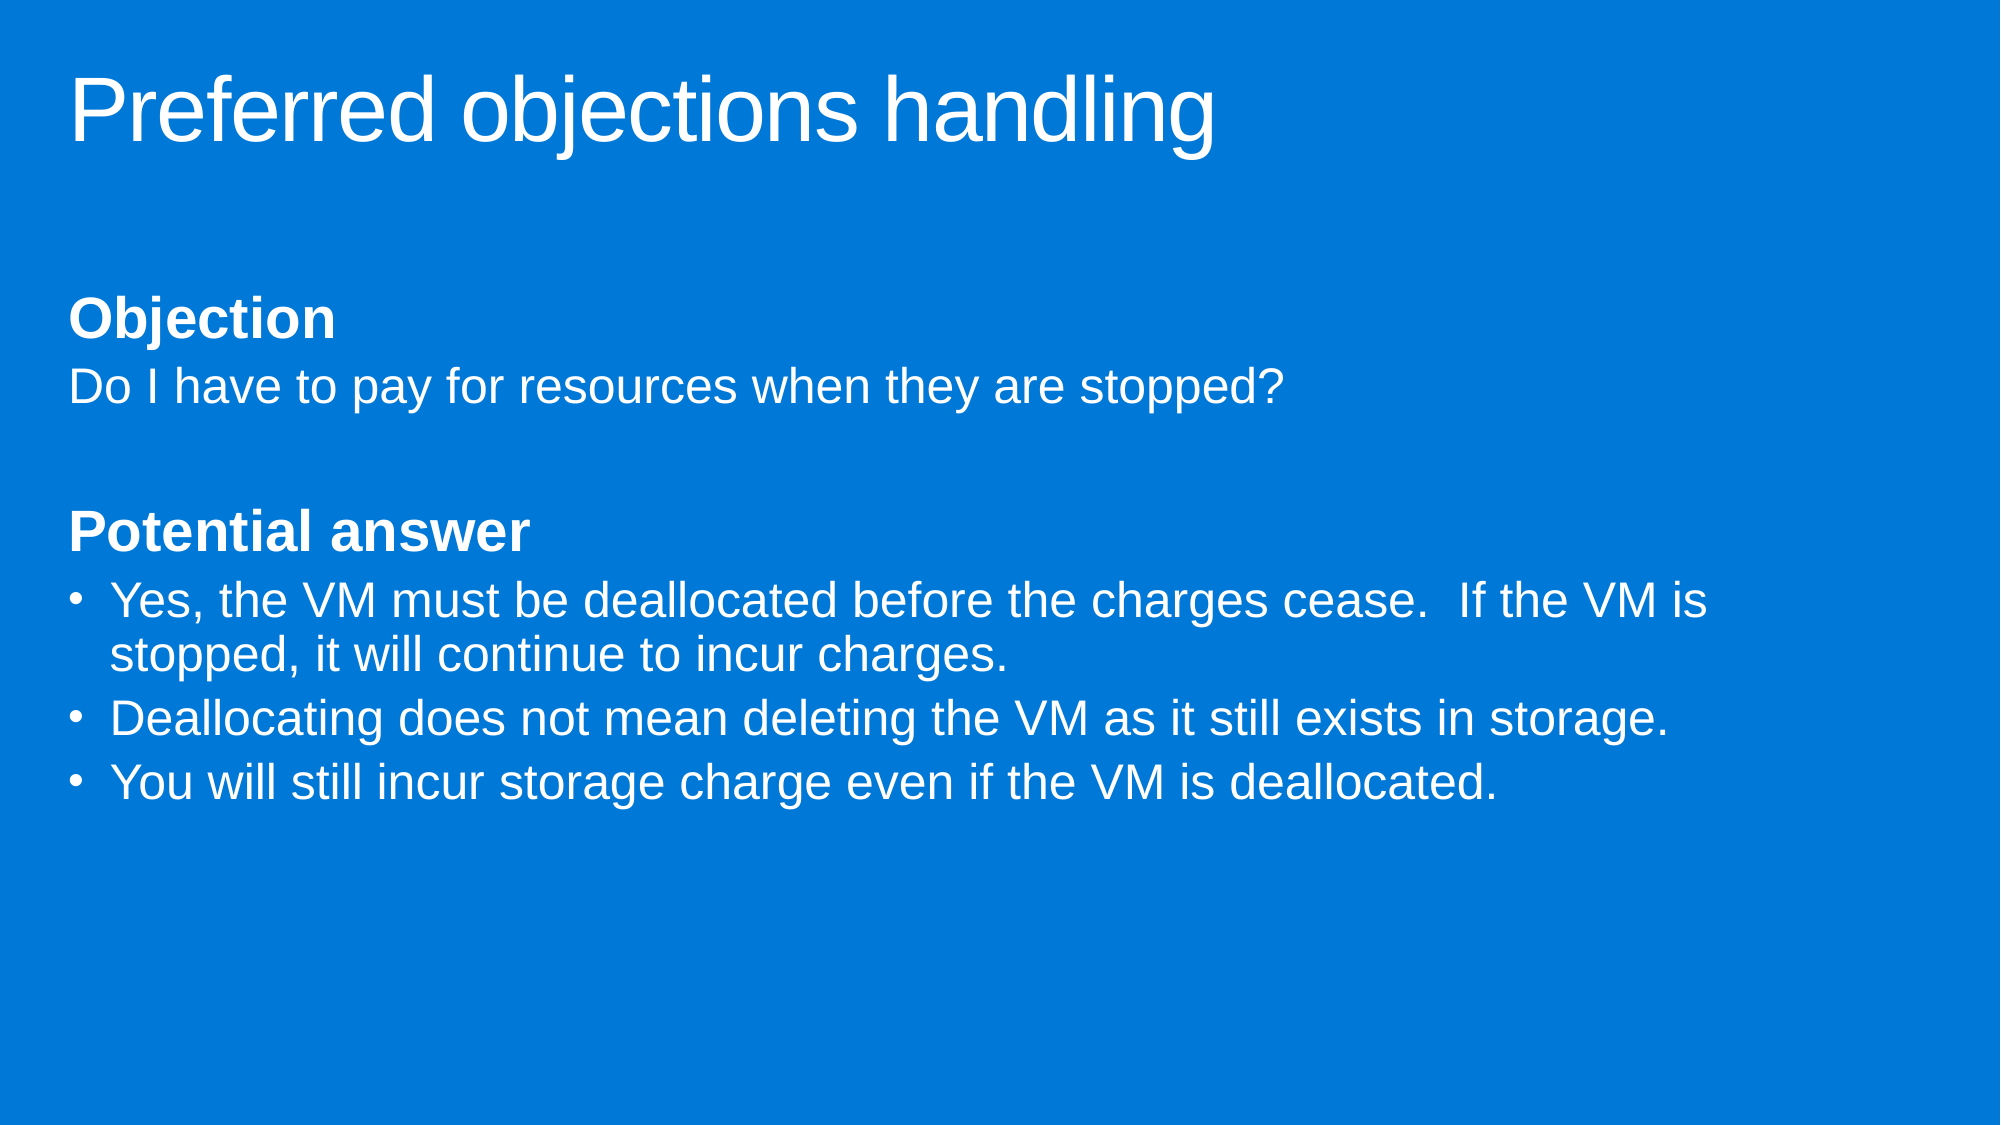

# Preferred objections handling
Objection
Do I have to pay for resources when they are stopped?

Potential answer
Yes, the VM must be deallocated before the charges cease.  If the VM is stopped, it will continue to incur charges.
Deallocating does not mean deleting the VM as it still exists in storage.
You will still incur storage charge even if the VM is deallocated.